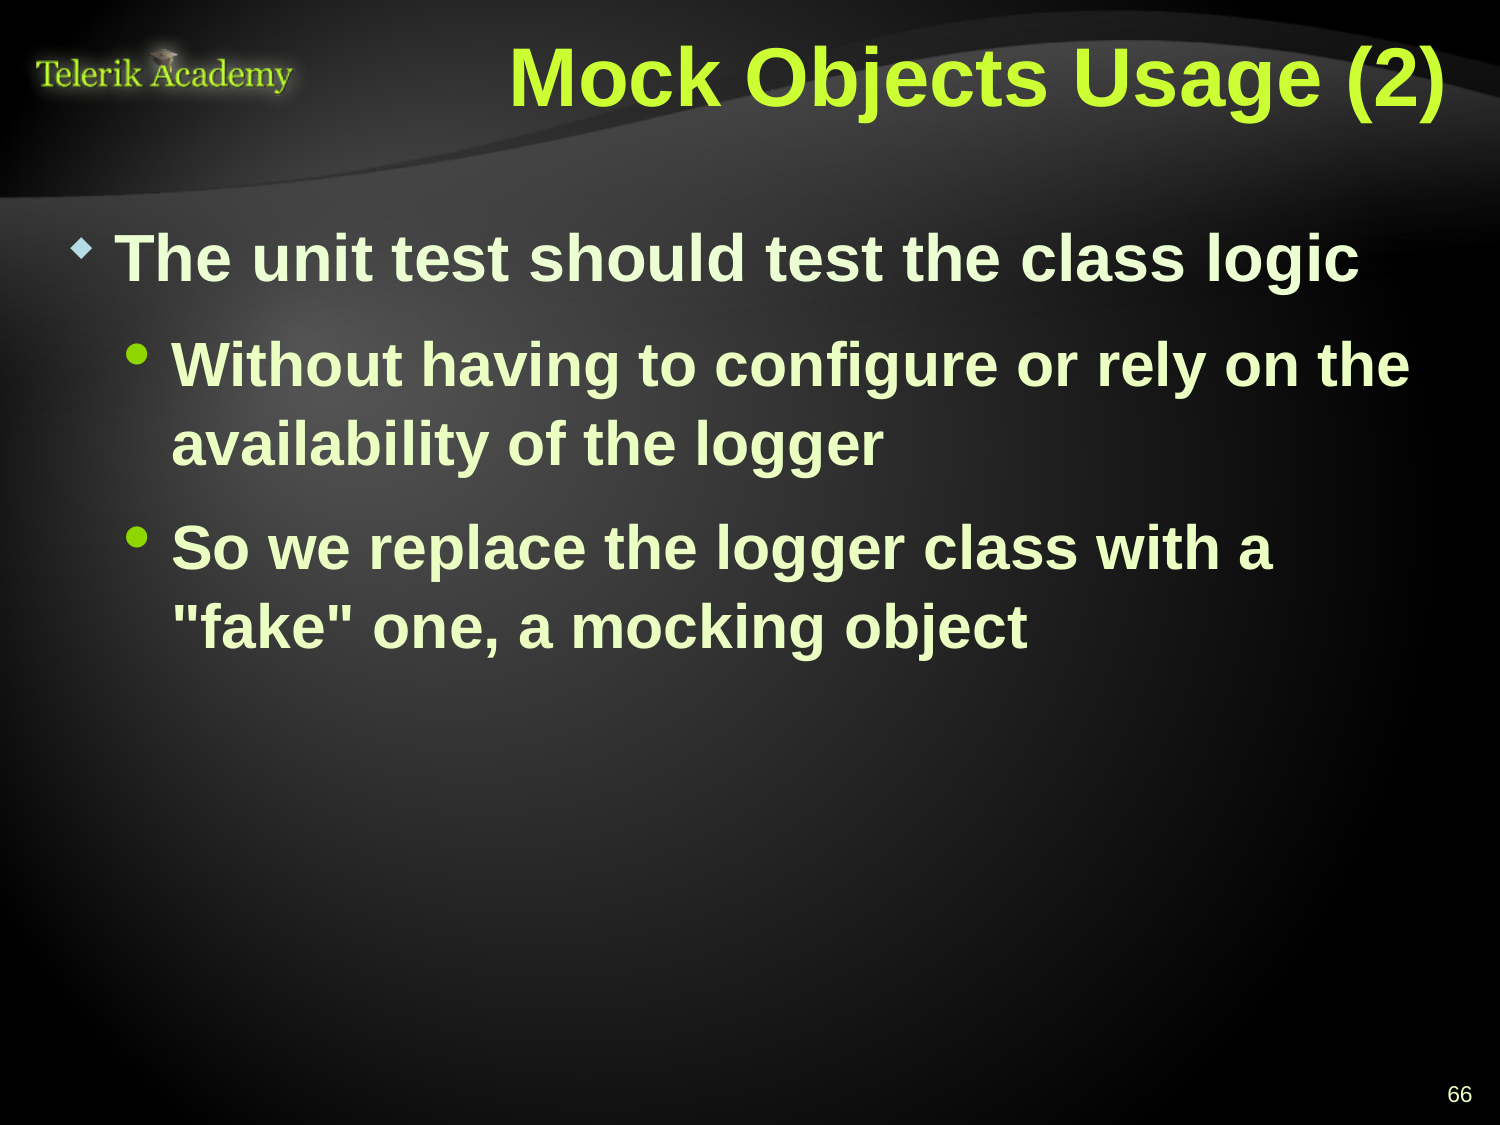

# Mock Objects Usage (2)

The unit test should test the class logic
Without having to configure or rely on the availability of the logger
So we replace the logger class with a "fake" one, a mocking object
66